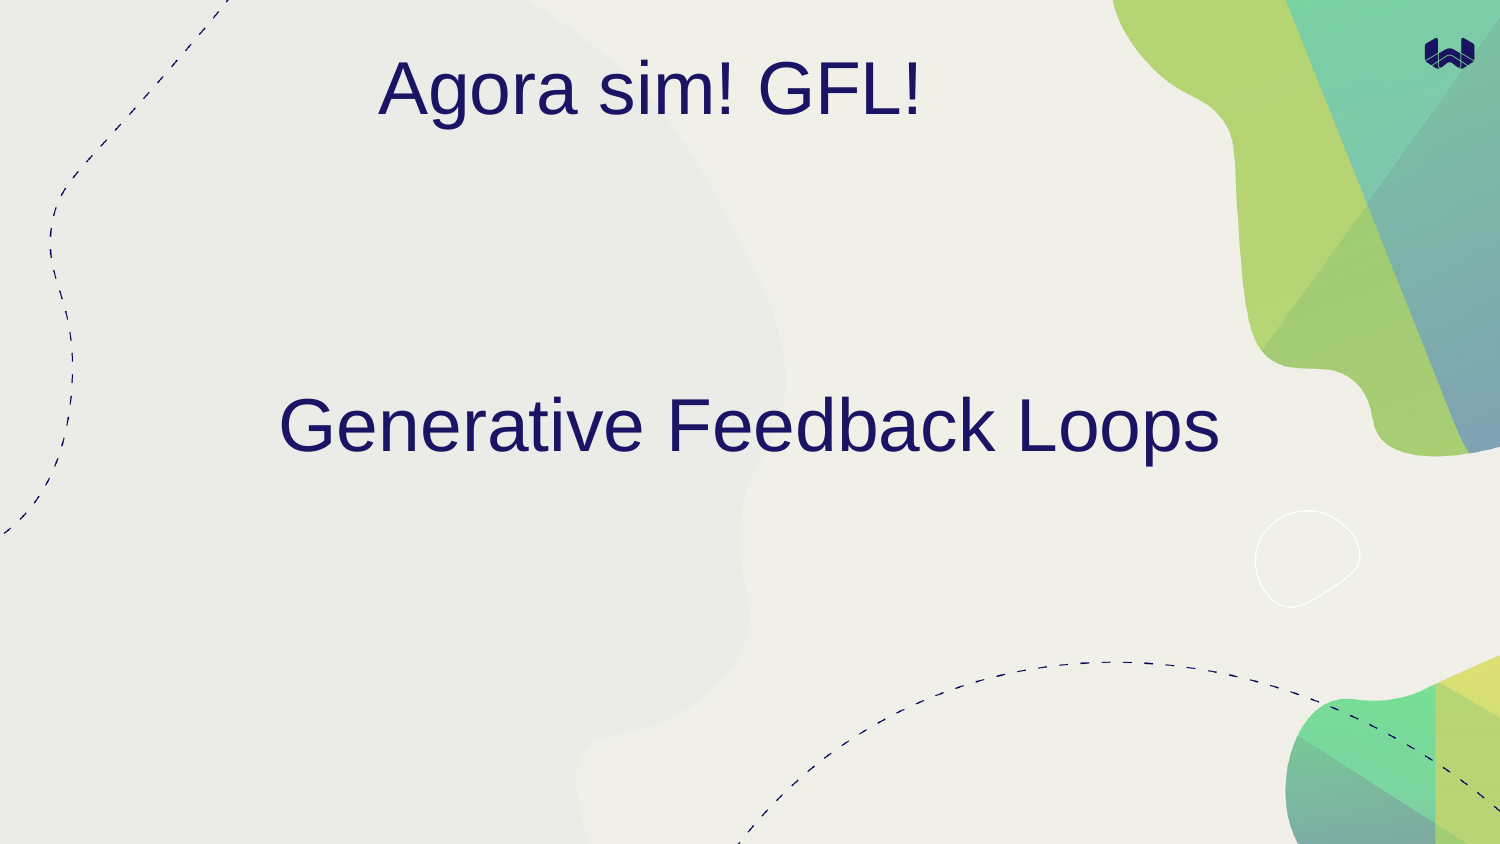

# Agora sim! GFL!
Generative Feedback Loops